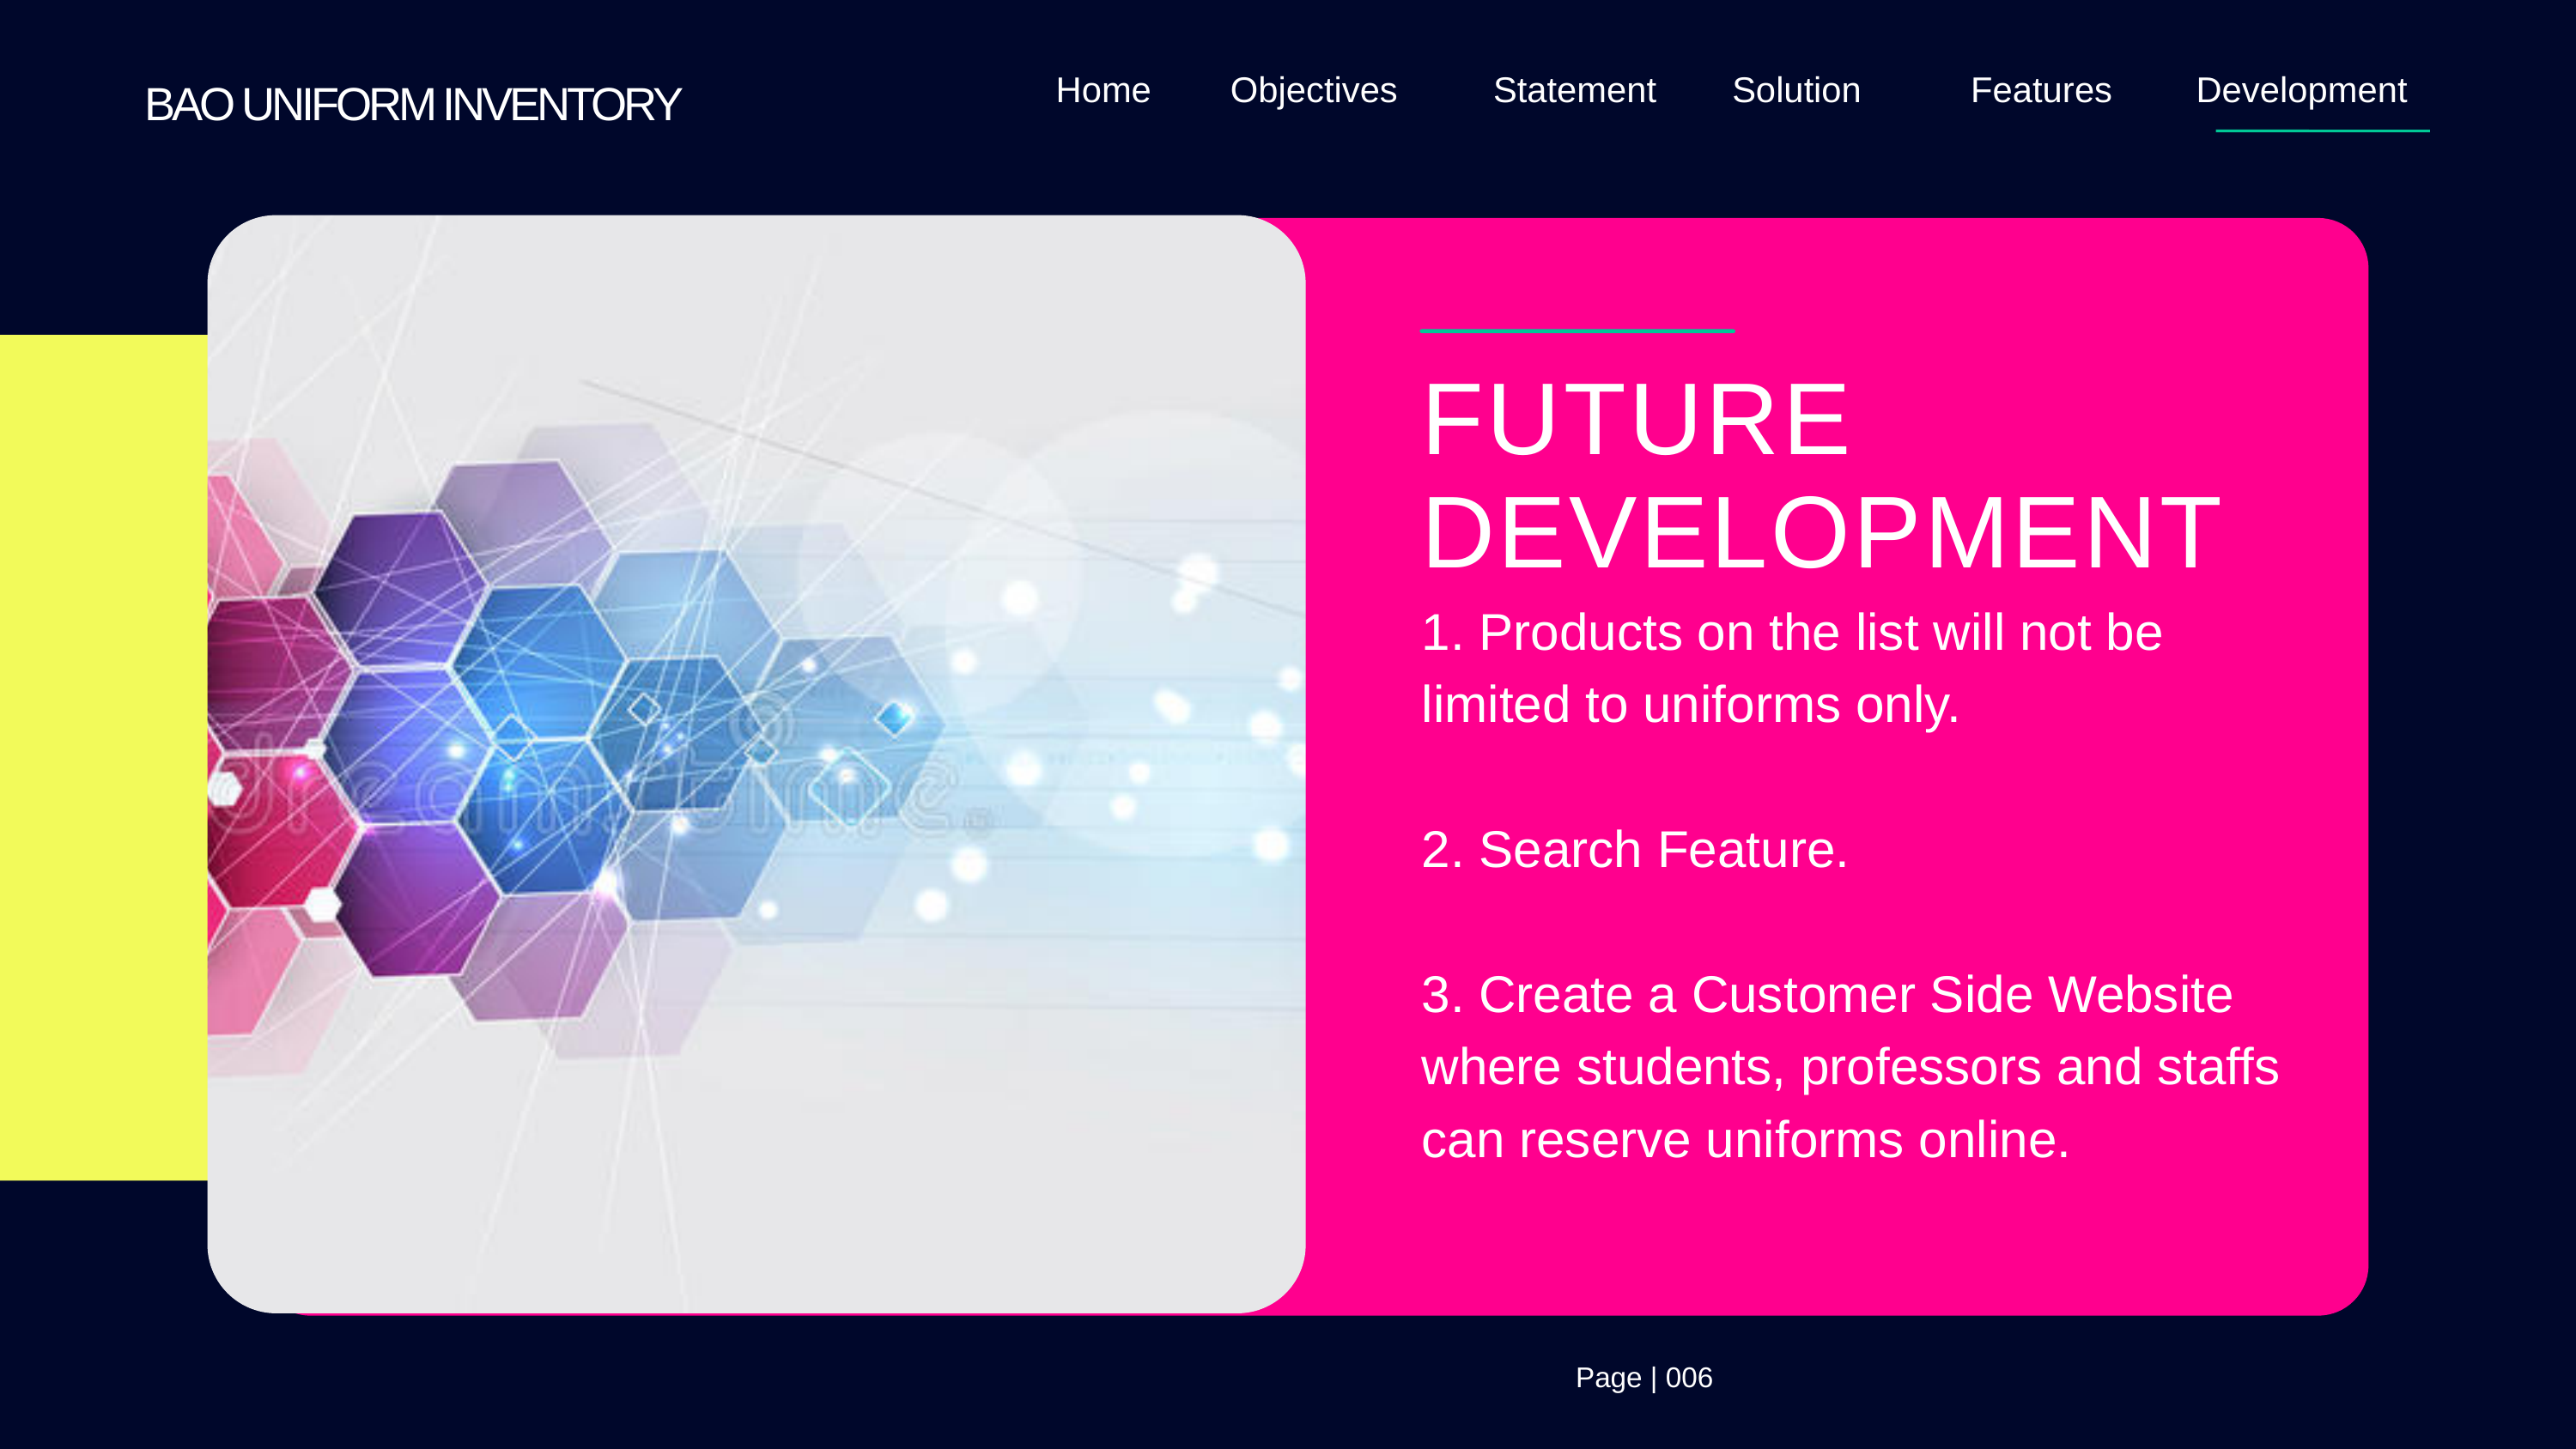

Home
Objectives
Statement
Solution
Features
Development
BAO UNIFORM INVENTORY

FUTURE DEVELOPMENT
1. Products on the list will not be limited to uniforms only.

2. Search Feature.

3. Create a Customer Side Website where students, professors and staffs can reserve uniforms online.
Page | 006